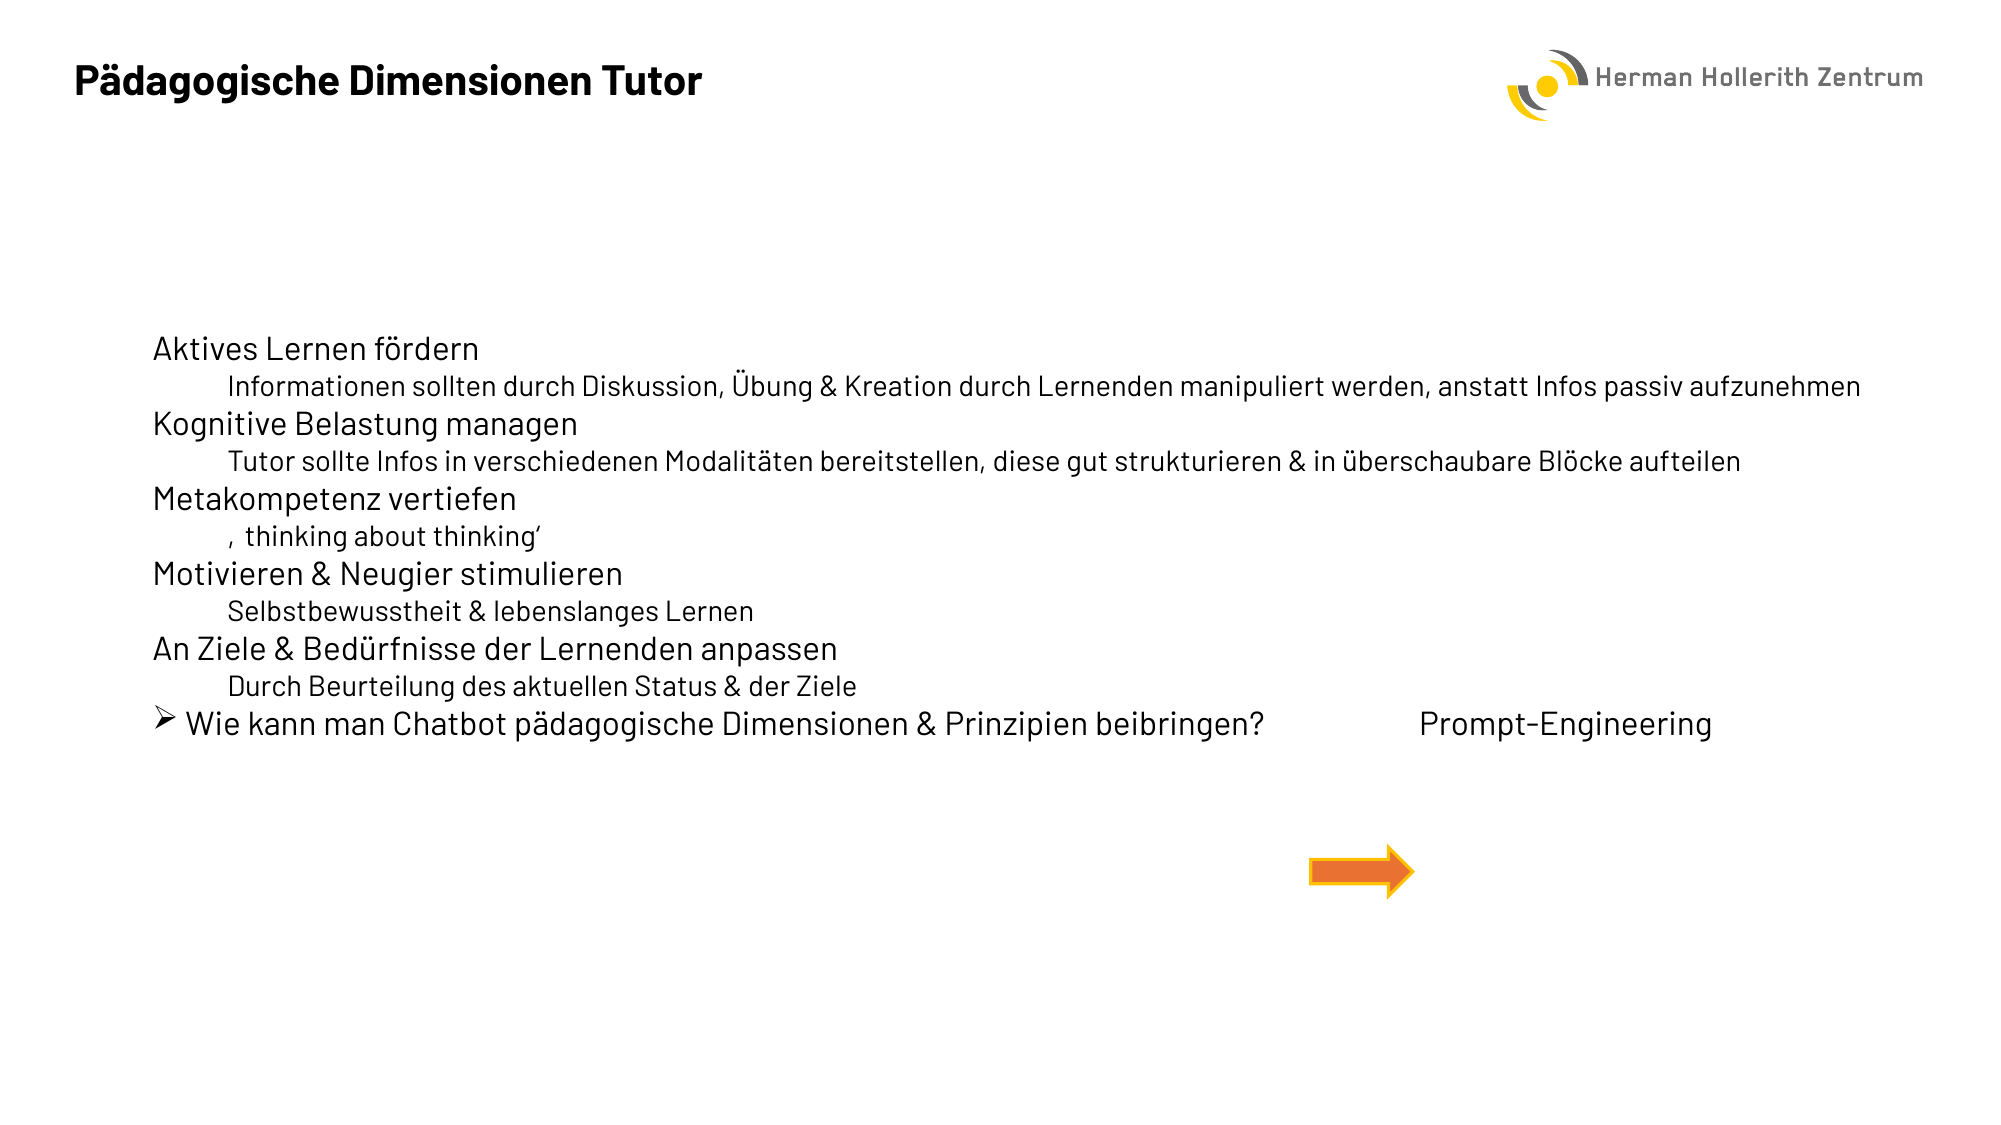

# Pädagogische Dimensionen Tutor
Aktives Lernen fördern
Informationen sollten durch Diskussion, Übung & Kreation durch Lernenden manipuliert werden, anstatt Infos passiv aufzunehmen
Kognitive Belastung managen
Tutor sollte Infos in verschiedenen Modalitäten bereitstellen, diese gut strukturieren & in überschaubare Blöcke aufteilen
Metakompetenz vertiefen
‚thinking about thinking‘
Motivieren & Neugier stimulieren
Selbstbewusstheit & lebenslanges Lernen
An Ziele & Bedürfnisse der Lernenden anpassen
Durch Beurteilung des aktuellen Status & der Ziele
 Wie kann man Chatbot pädagogische Dimensionen & Prinzipien beibringen?                       Prompt-Engineering